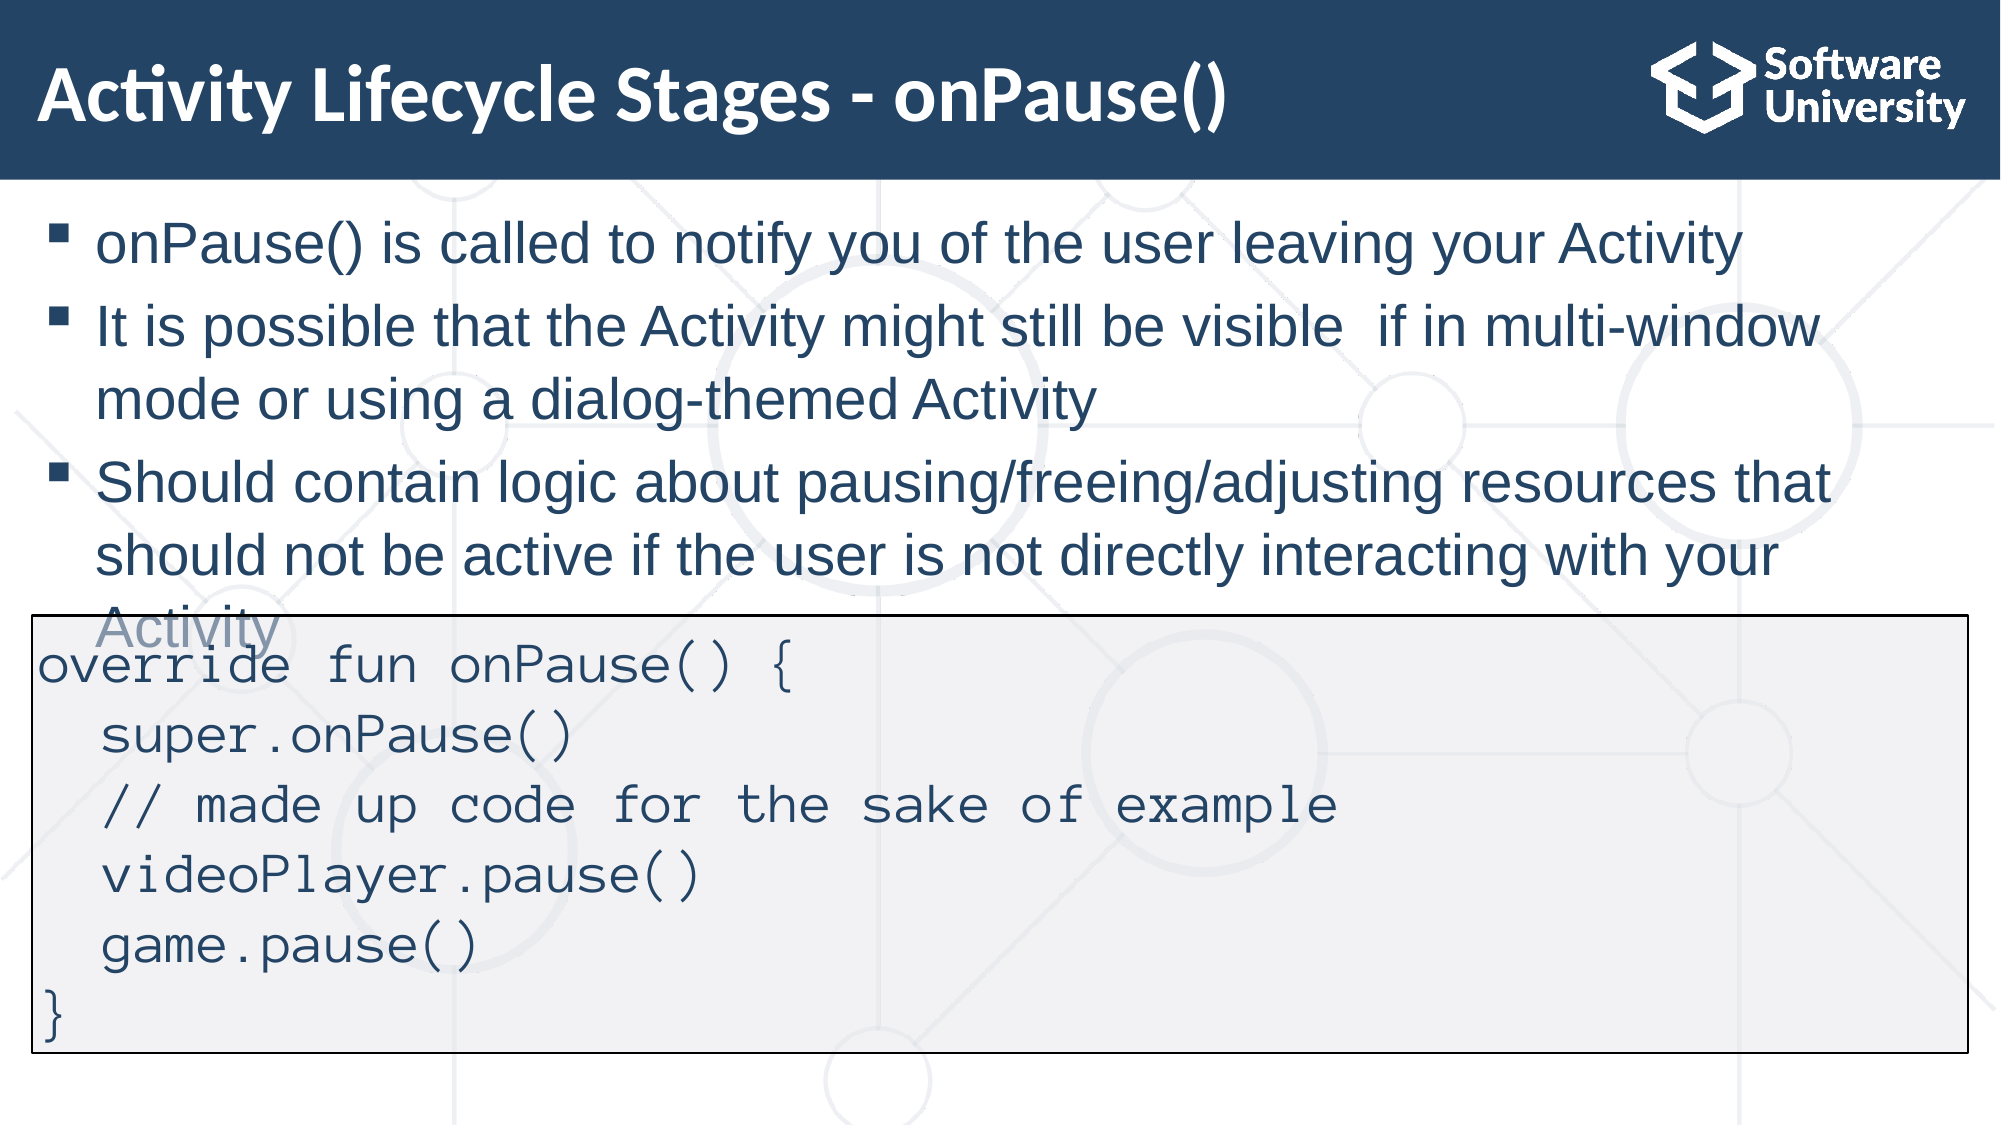

# Activity Lifecycle Stages - onPause()
onPause() is called to notify you of the user leaving your Activity
It is possible that the Activity might still be visible  if in multi-window mode or using a dialog-themed Activity
Should contain logic about pausing/freeing/adjusting resources that should not be active if the user is not directly interacting with your Activity
override fun onPause() {
  super.onPause()
  // made up code for the sake of example
  videoPlayer.pause()
  game.pause()
}